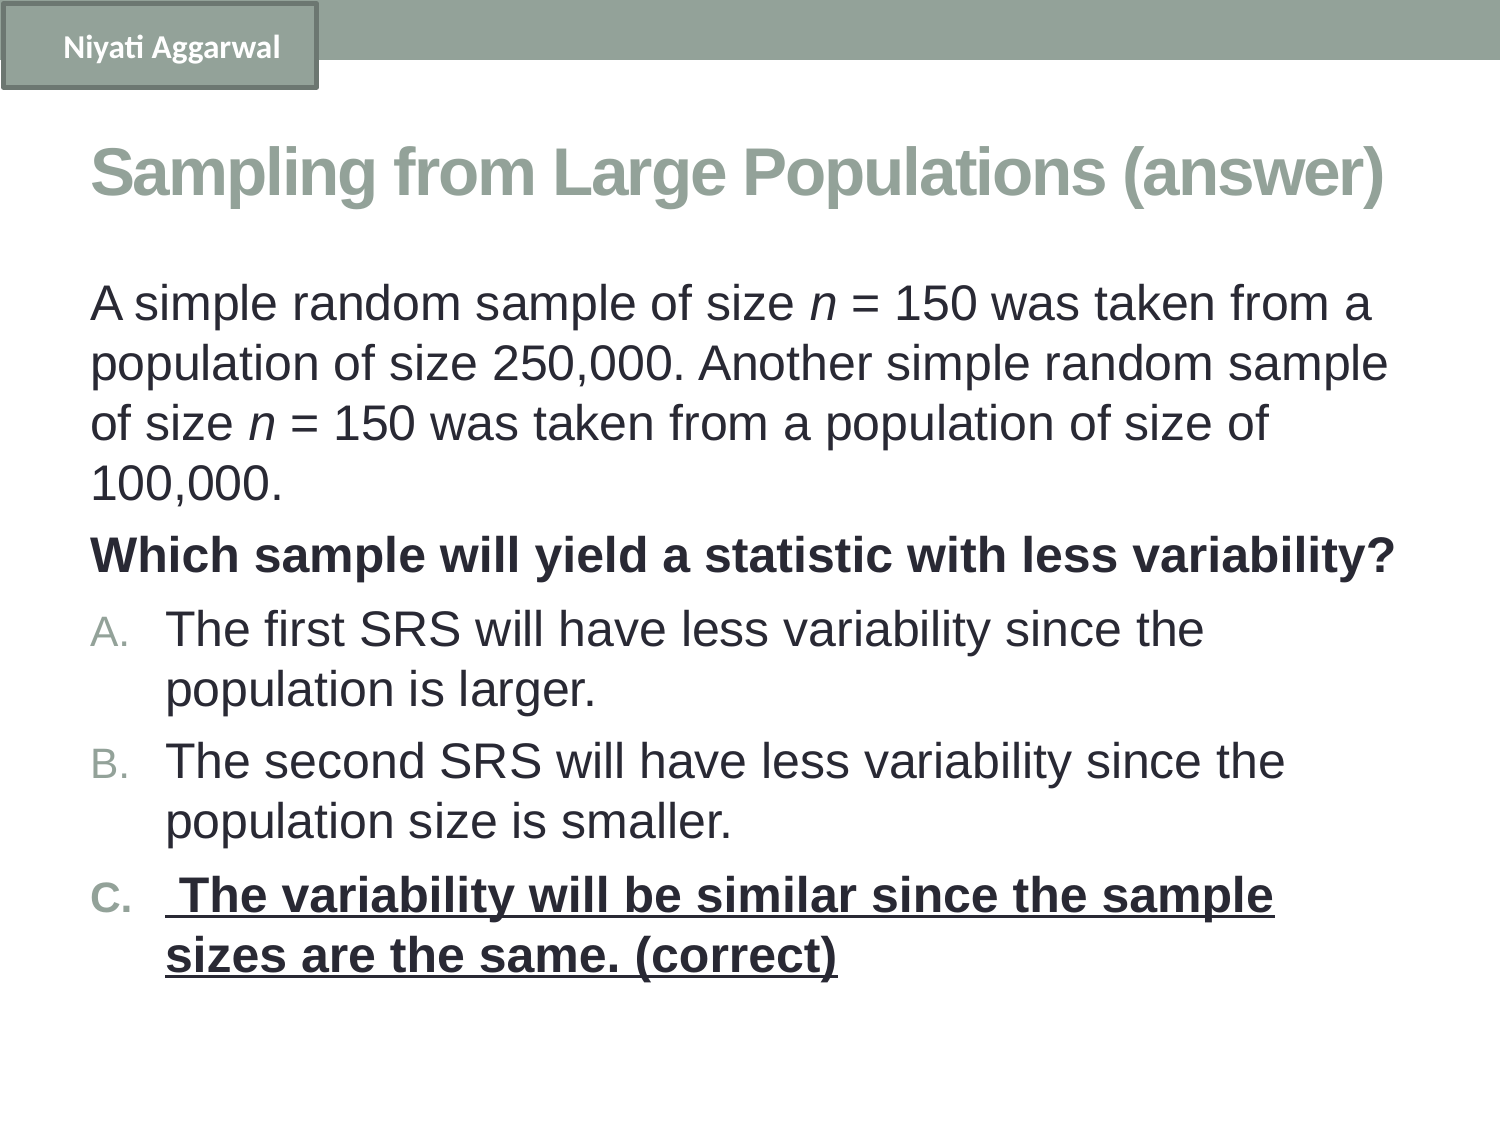

Niyati Aggarwal
# Sampling from Large Populations (answer)
A simple random sample of size n = 150 was taken from a  population of size 250,000. Another simple random sample of size n = 150 was taken from a population of size of 100,000.
Which sample will yield a statistic with less variability?
The first SRS will have less variability since the population is larger.
The second SRS will have less variability since the population size is smaller.
 The variability will be similar since the sample sizes are the same. (correct)